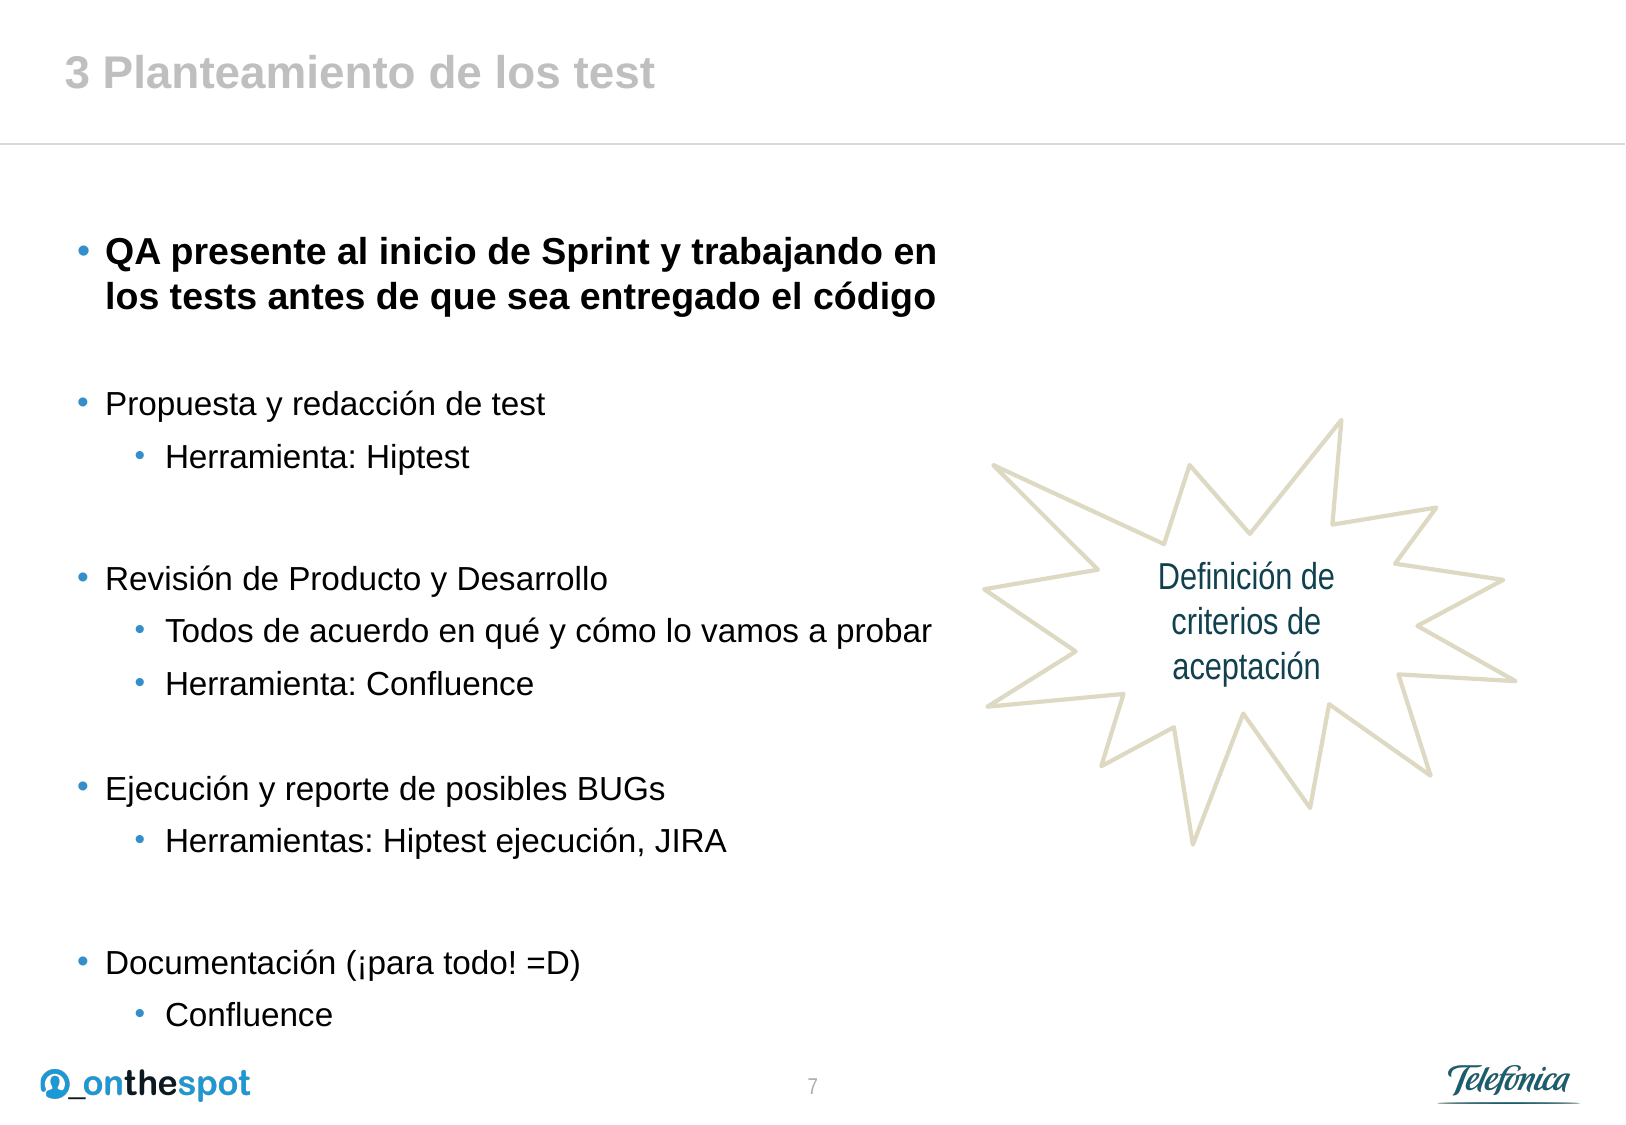

3 Planteamiento de los test
QA presente al inicio de Sprint y trabajando en
los tests antes de que sea entregado el código

Propuesta y redacción de test
Herramienta: Hiptest

Revisión de Producto y Desarrollo
Todos de acuerdo en qué y cómo lo vamos a probar
Herramienta: Confluence

Ejecución y reporte de posibles BUGs
Herramientas: Hiptest ejecución, JIRA

Documentación (¡para todo! =D)
Confluence

Definición de criterios de aceptación
7